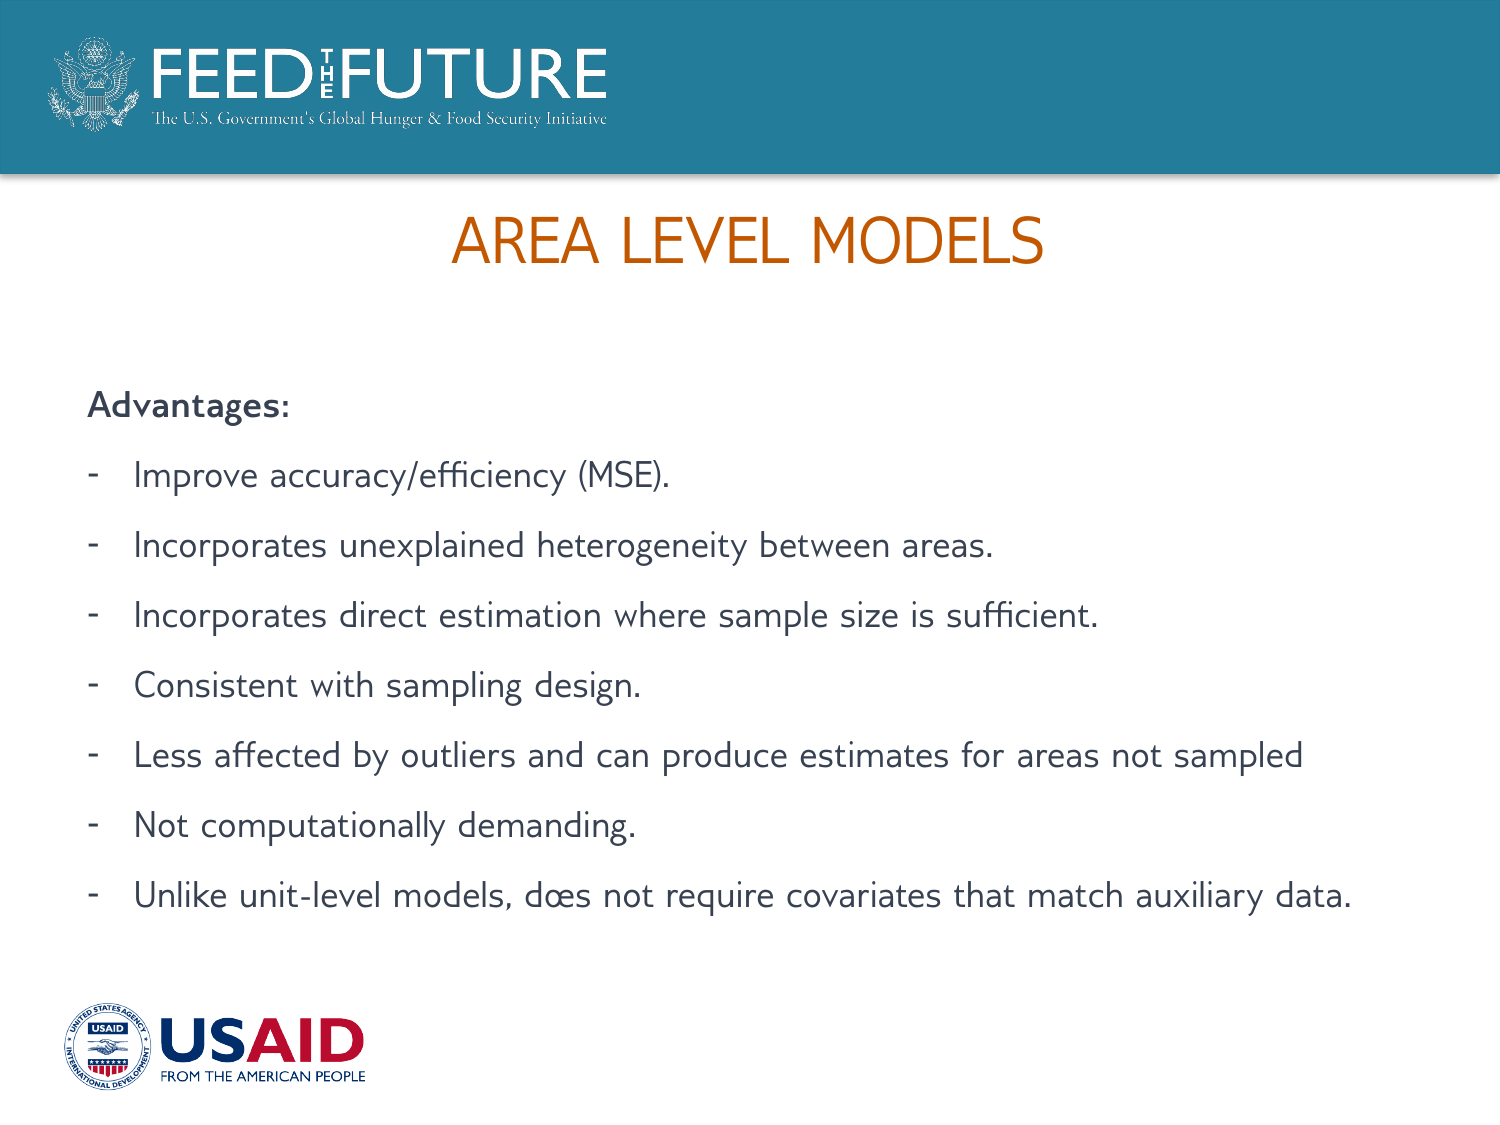

# Area Level Models
Advantages:
Improve accuracy/efficiency (MSE).
Incorporates unexplained heterogeneity between areas.
Incorporates direct estimation where sample size is sufficient.
Consistent with sampling design.
Less affected by outliers and can produce estimates for areas not sampled
Not computationally demanding.
Unlike unit-level models, does not require covariates that match auxiliary data.